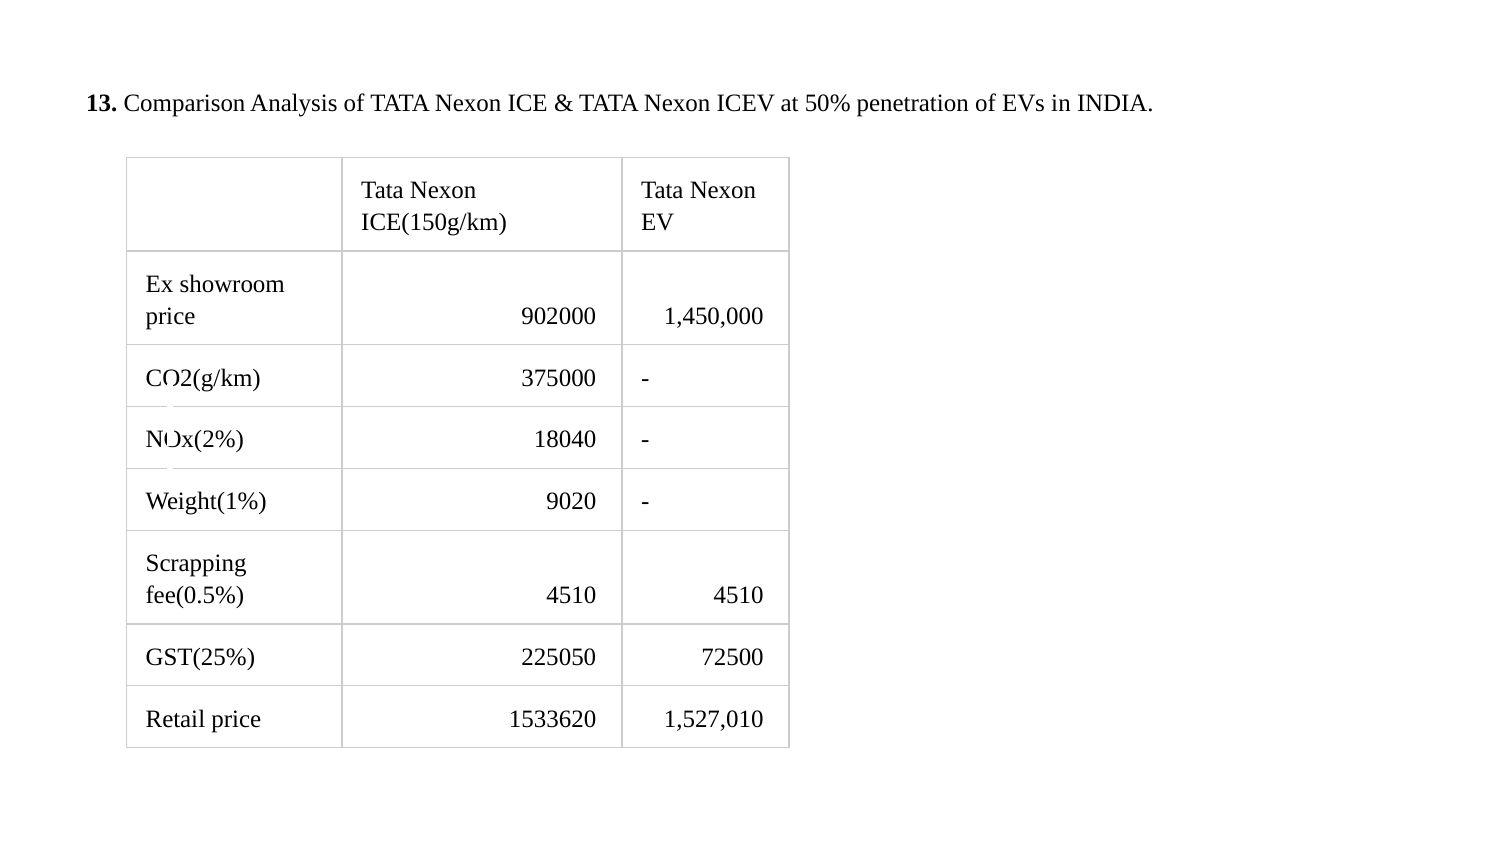

13. Comparison Analysis of TATA Nexon ICE & TATA Nexon ICEV at 50% penetration of EVs in INDIA.

|  | Tata Nexon ICE(150g/km) | Tata Nexon EV |
| --- | --- | --- |
| Ex showroom price | 902000 | 1,450,000 |
| CO2(g/km) | 375000 | - |
| NOx(2%) | 18040 | - |
| Weight(1%) | 9020 | - |
| Scrapping fee(0.5%) | 4510 | 4510 |
| GST(25%) | 225050 | 72500 |
| Retail price | 1533620 | 1,527,010 |